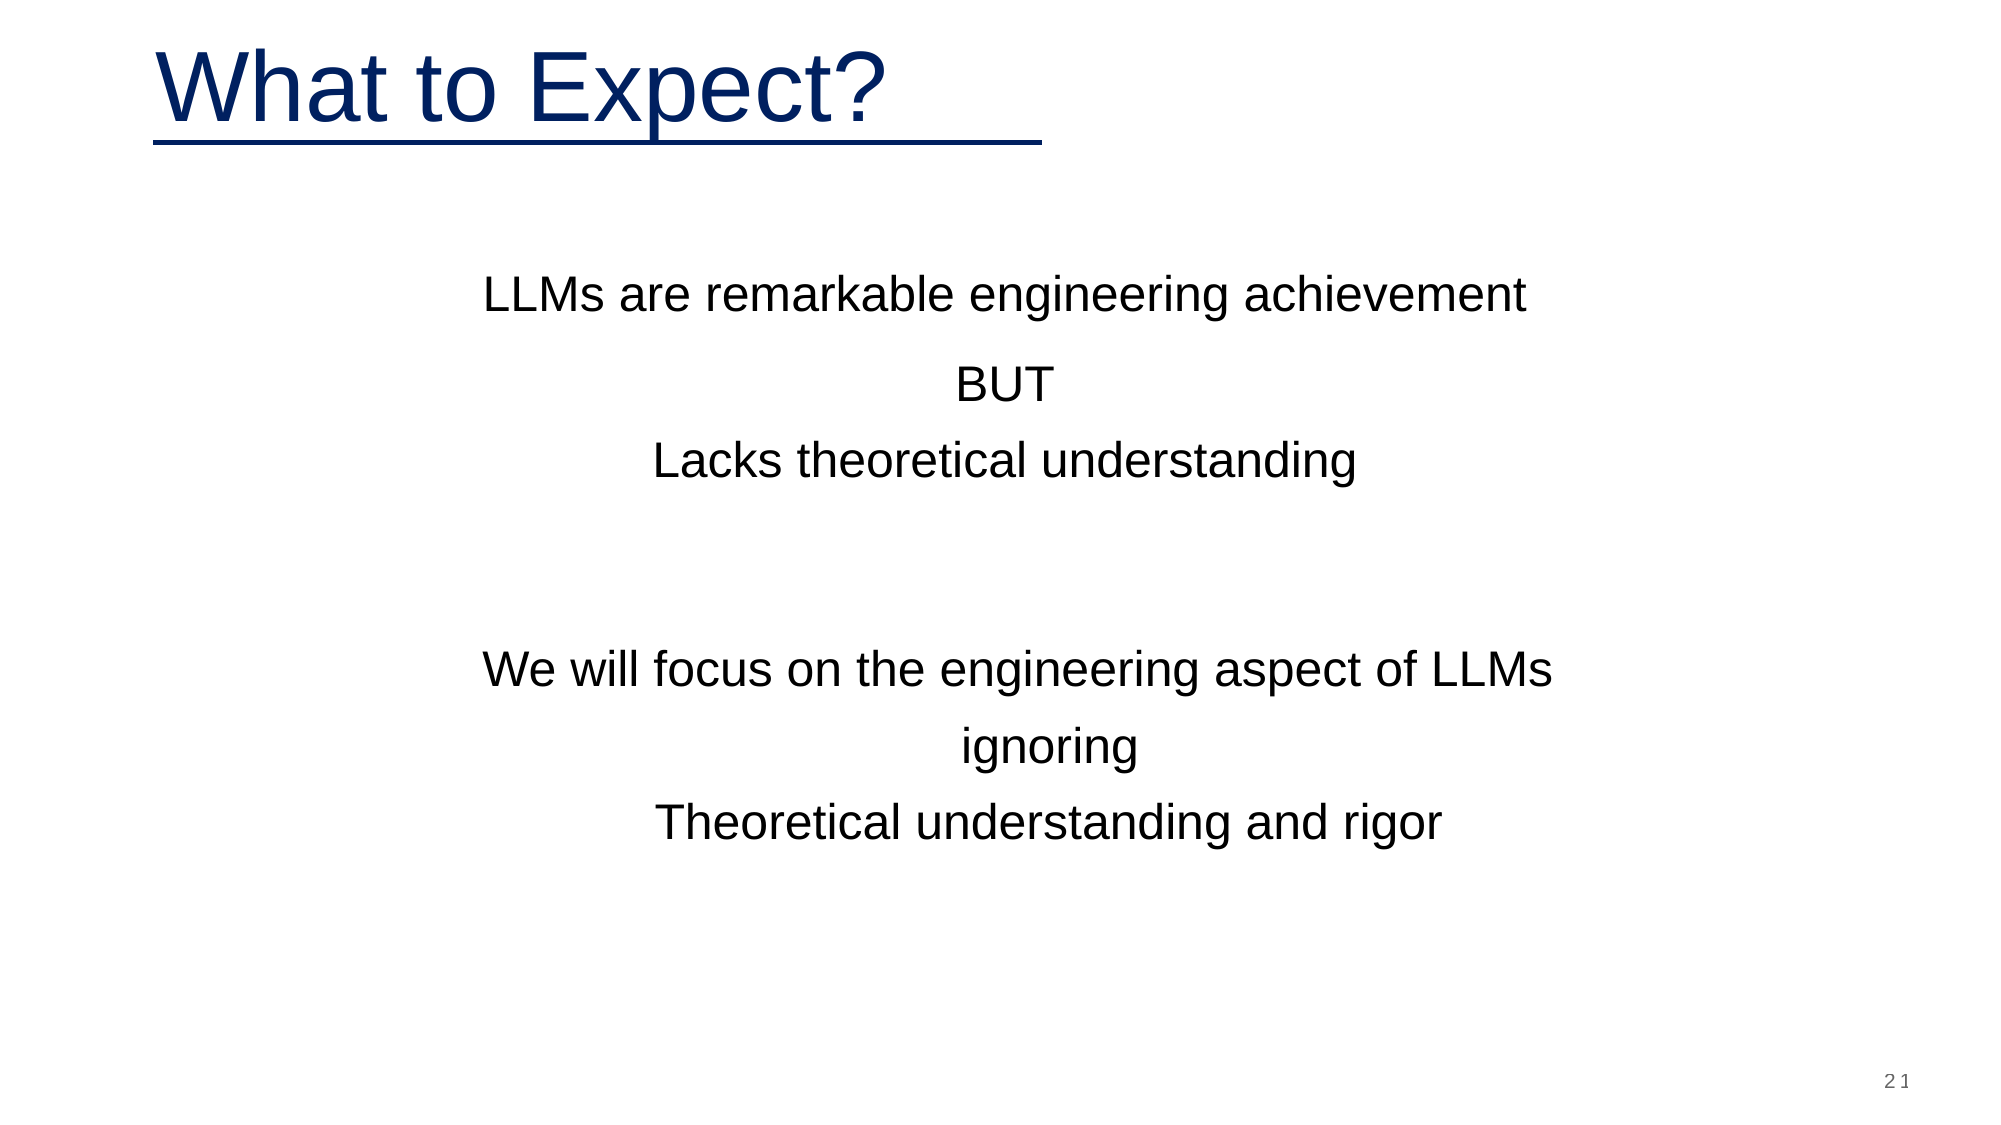

# What to Expect?
LLMs are remarkable engineering achievement
BUT
Lacks theoretical understanding
We will focus on the engineering aspect of LLMs
ignoring
Theoretical understanding and rigor
21